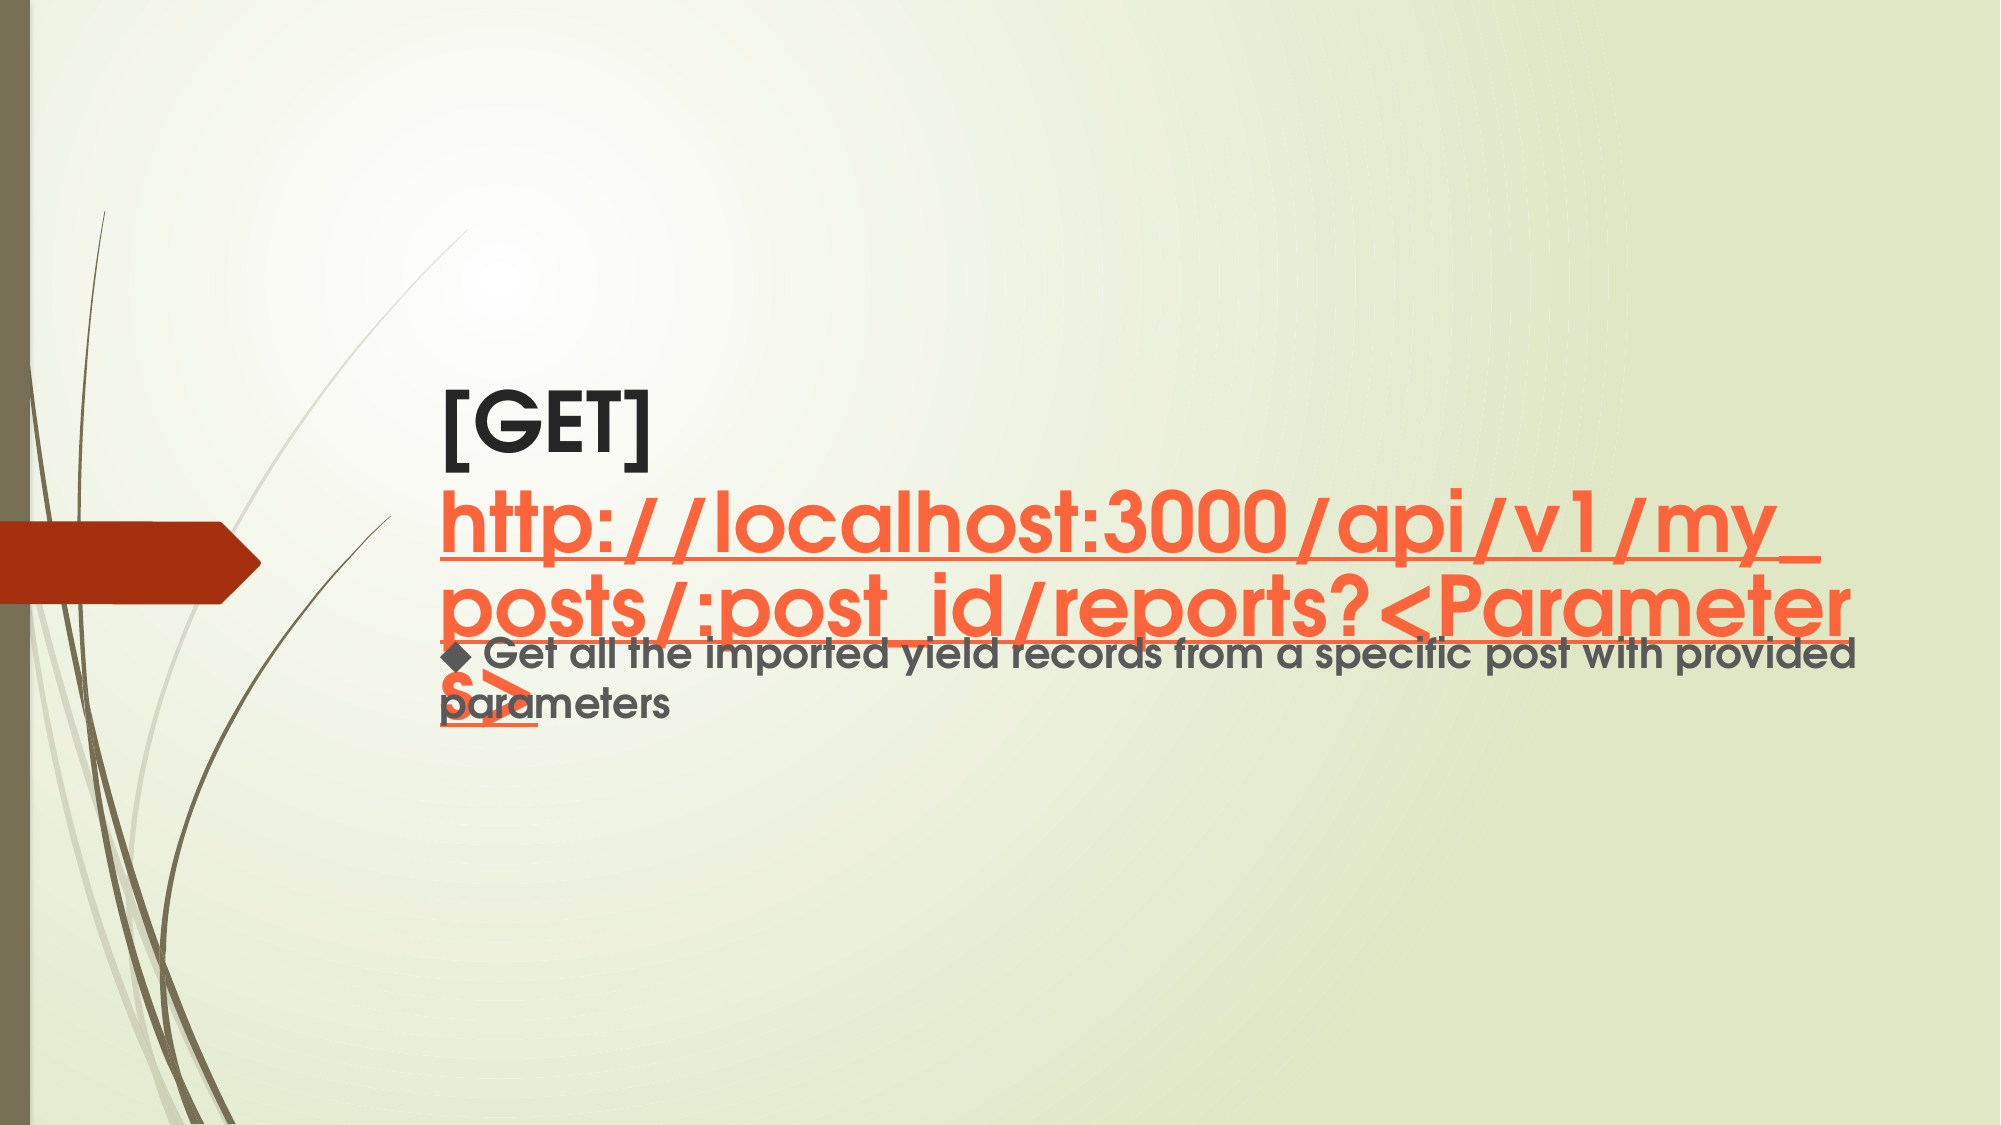

# [GET] http://localhost:3000/api/v1/my_posts/:post_id/reports?<Parameters>
◆ Get all the imported yield records from a specific post with provided parameters